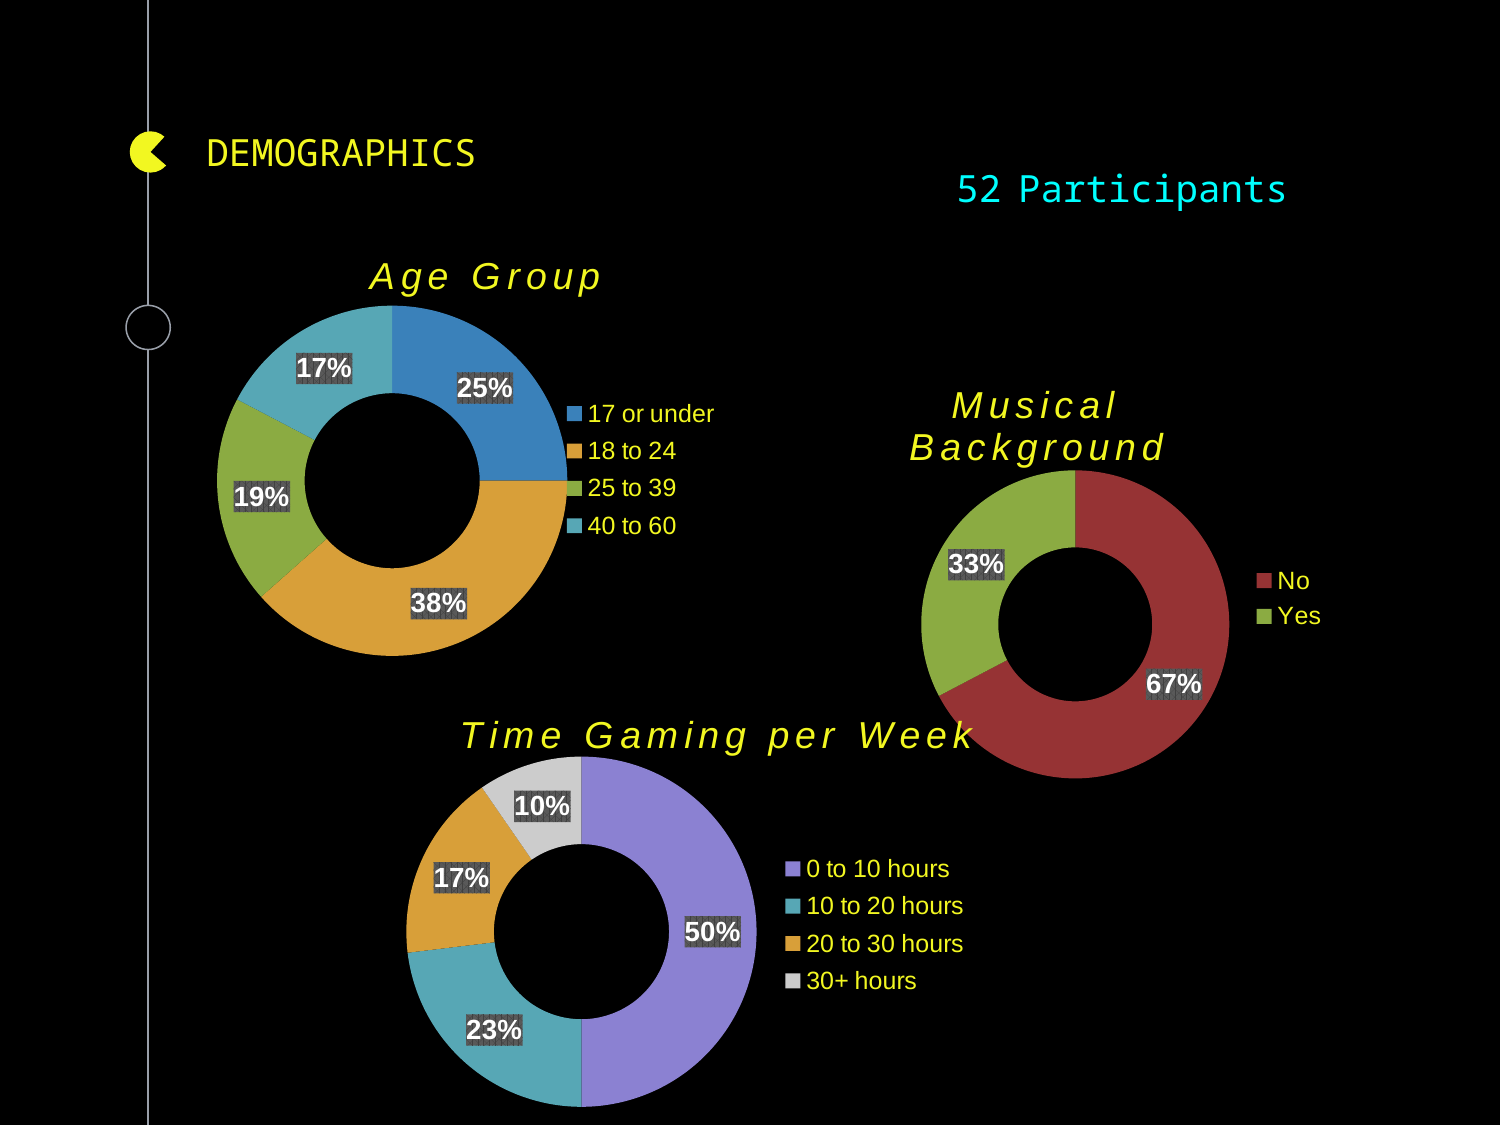

# DEMOGRAPHICS
52 Participants

### Chart: Age Group

| Category | Total |
|---|---|
| 17 or under | 13.0 |
| 18 to 24 | 20.0 |
| 25 to 39 | 10.0 |
| 40 to 60 | 9.0 |

### Chart: Musical Background

| Category | Total |
|---|---|
| No | 35.0 |
| Yes | 17.0 |
| (blank) | None |

### Chart: Time Gaming per Week

| Category | Total |
|---|---|
| 0 to 10 hours | 26.0 |
| 10 to 20 hours | 12.0 |
| 20 to 30 hours | 9.0 |
| 30+ hours | 5.0 |